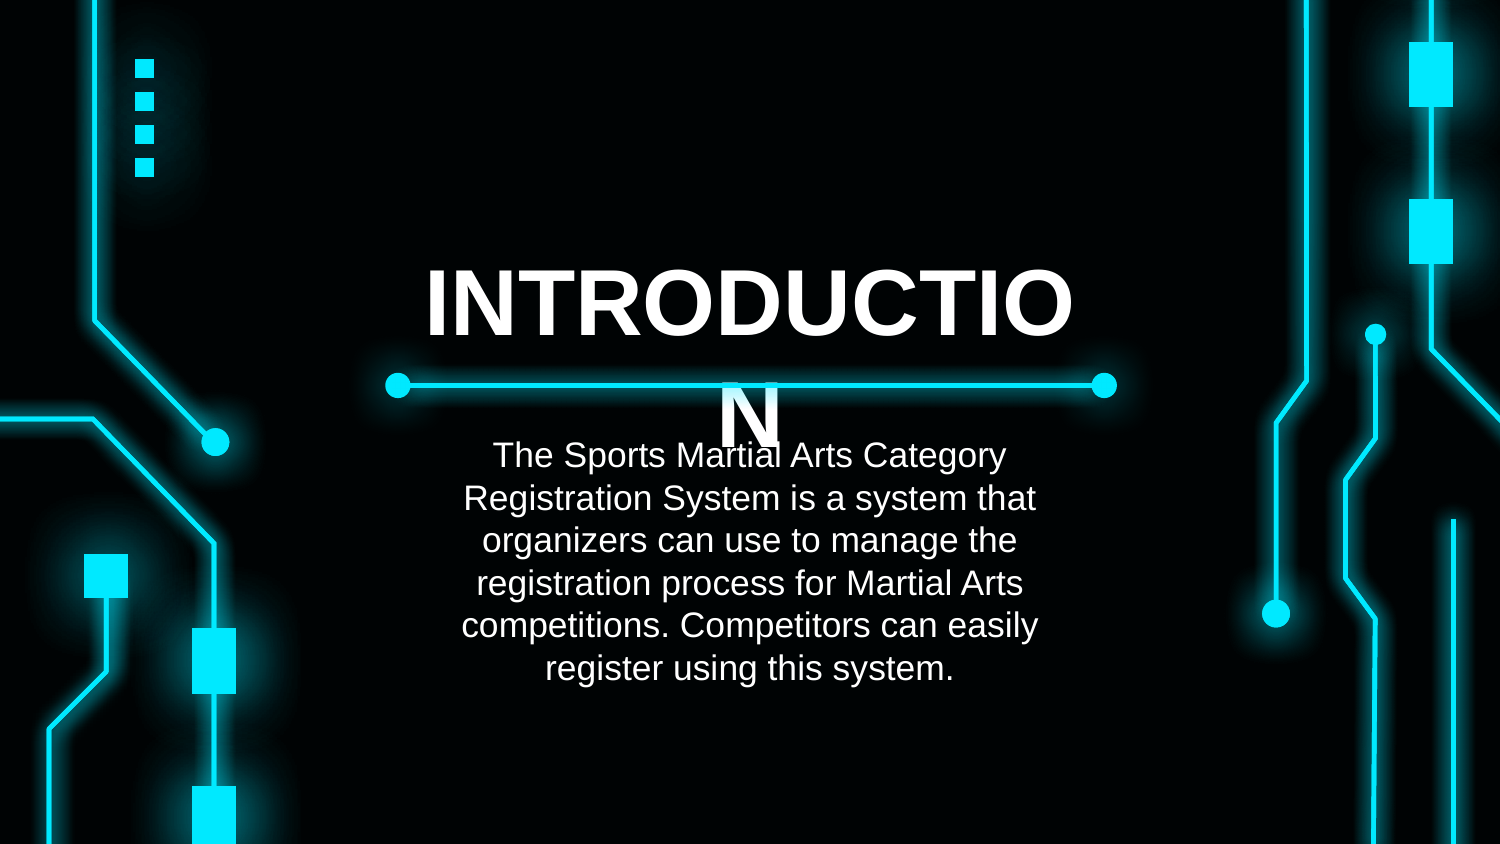

# INTRODUCTION

The Sports Martial Arts Category Registration System is a system that organizers can use to manage the registration process for Martial Arts competitions. Competitors can easily register using this system.